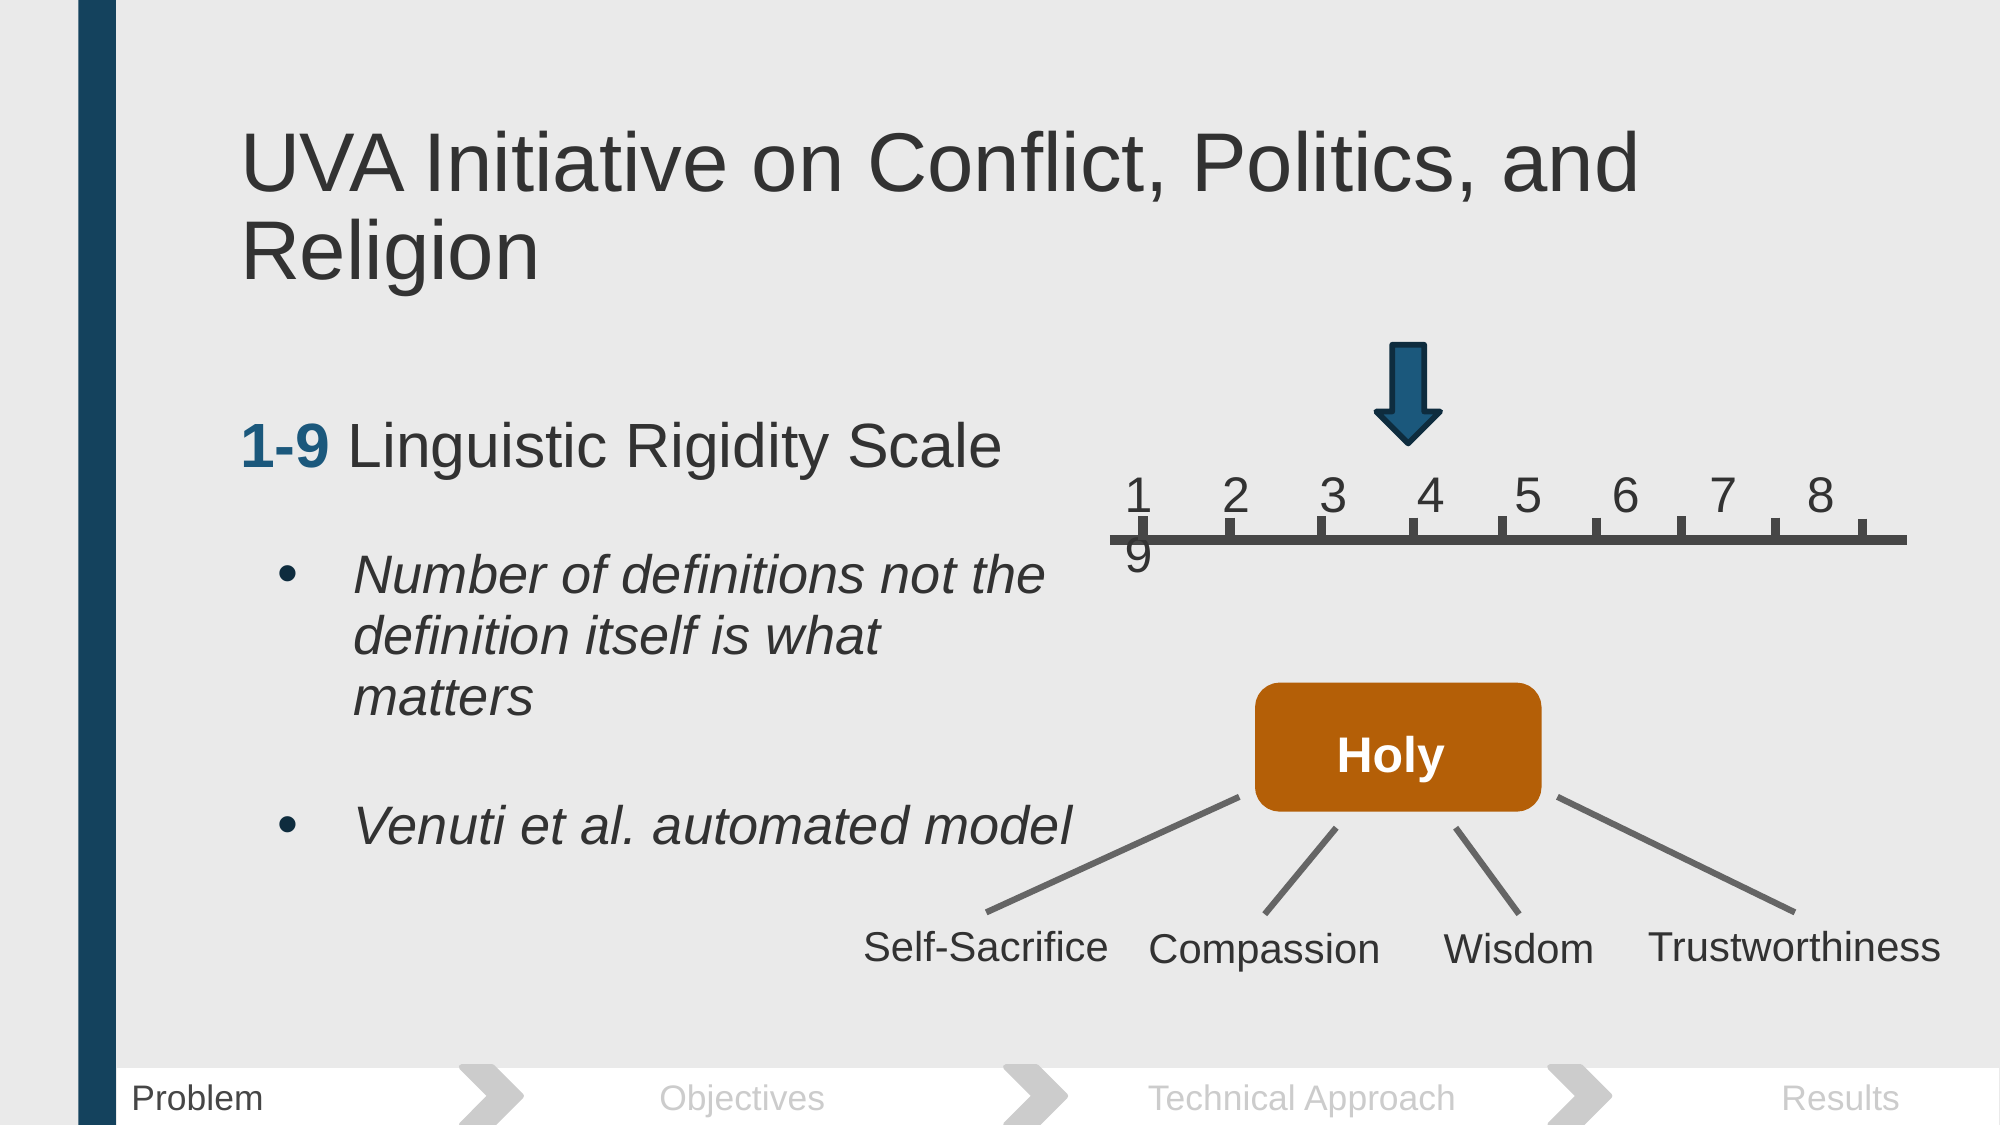

# UVA Initiative on Conflict, Politics, and Religion

1-9 Linguistic Rigidity Scale

Number of definitions not the definition itself is what matters

Venuti et al. automated model

1     2     3     4     5     6     7     8     9

Holy
Self-Sacrifice
Trustworthiness
Compassion
Wisdom

Problem 			        Objectives 		            Technical Approach 			Results